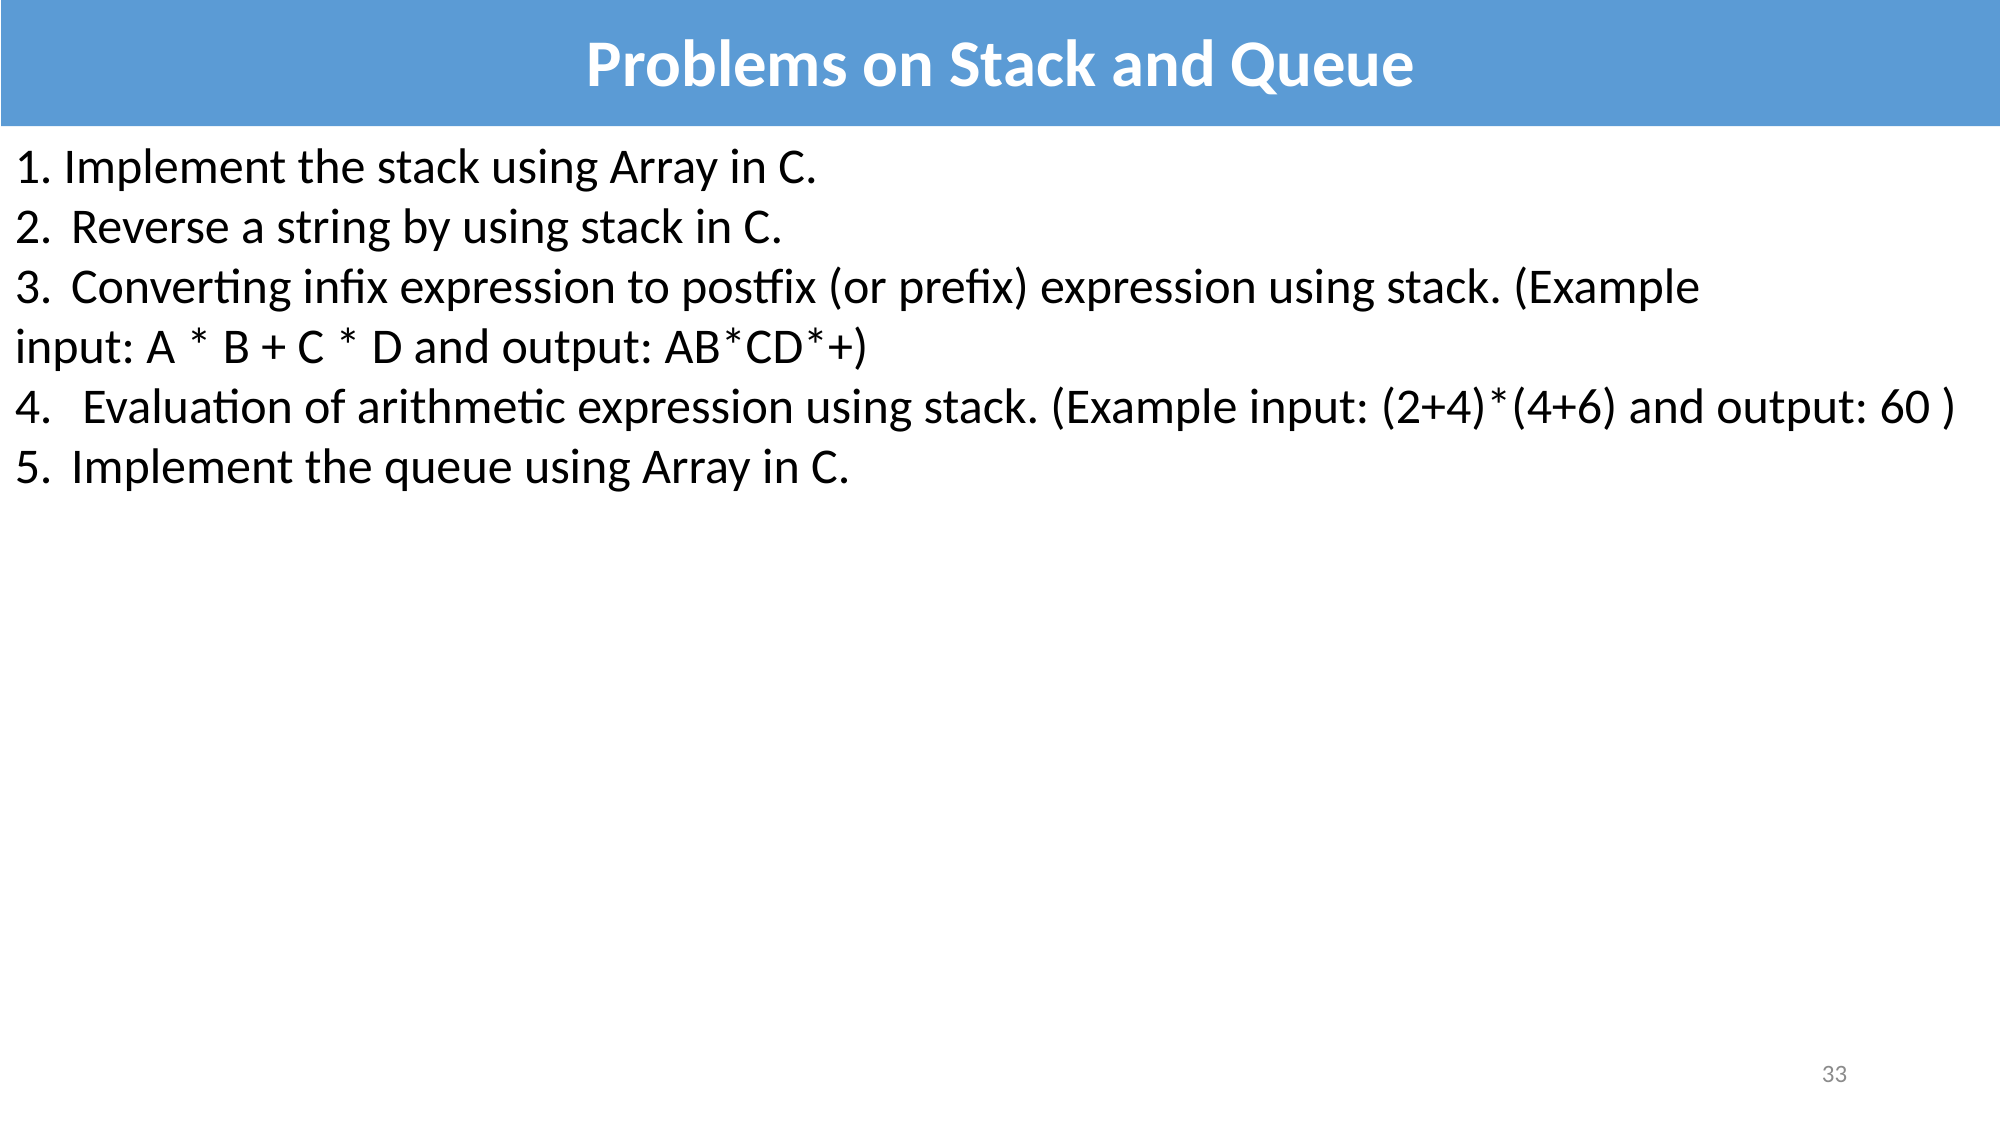

Problems on Stack and Queue
1. Implement the stack using Array in C.
Reverse a string by using stack in C.
Converting infix expression to postfix (or prefix) expression using stack. (Example
input: A * B + C * D and output: AB*CD*+)
 Evaluation of arithmetic expression using stack. (Example input: (2+4)*(4+6) and output: 60 )
Implement the queue using Array in C.
33